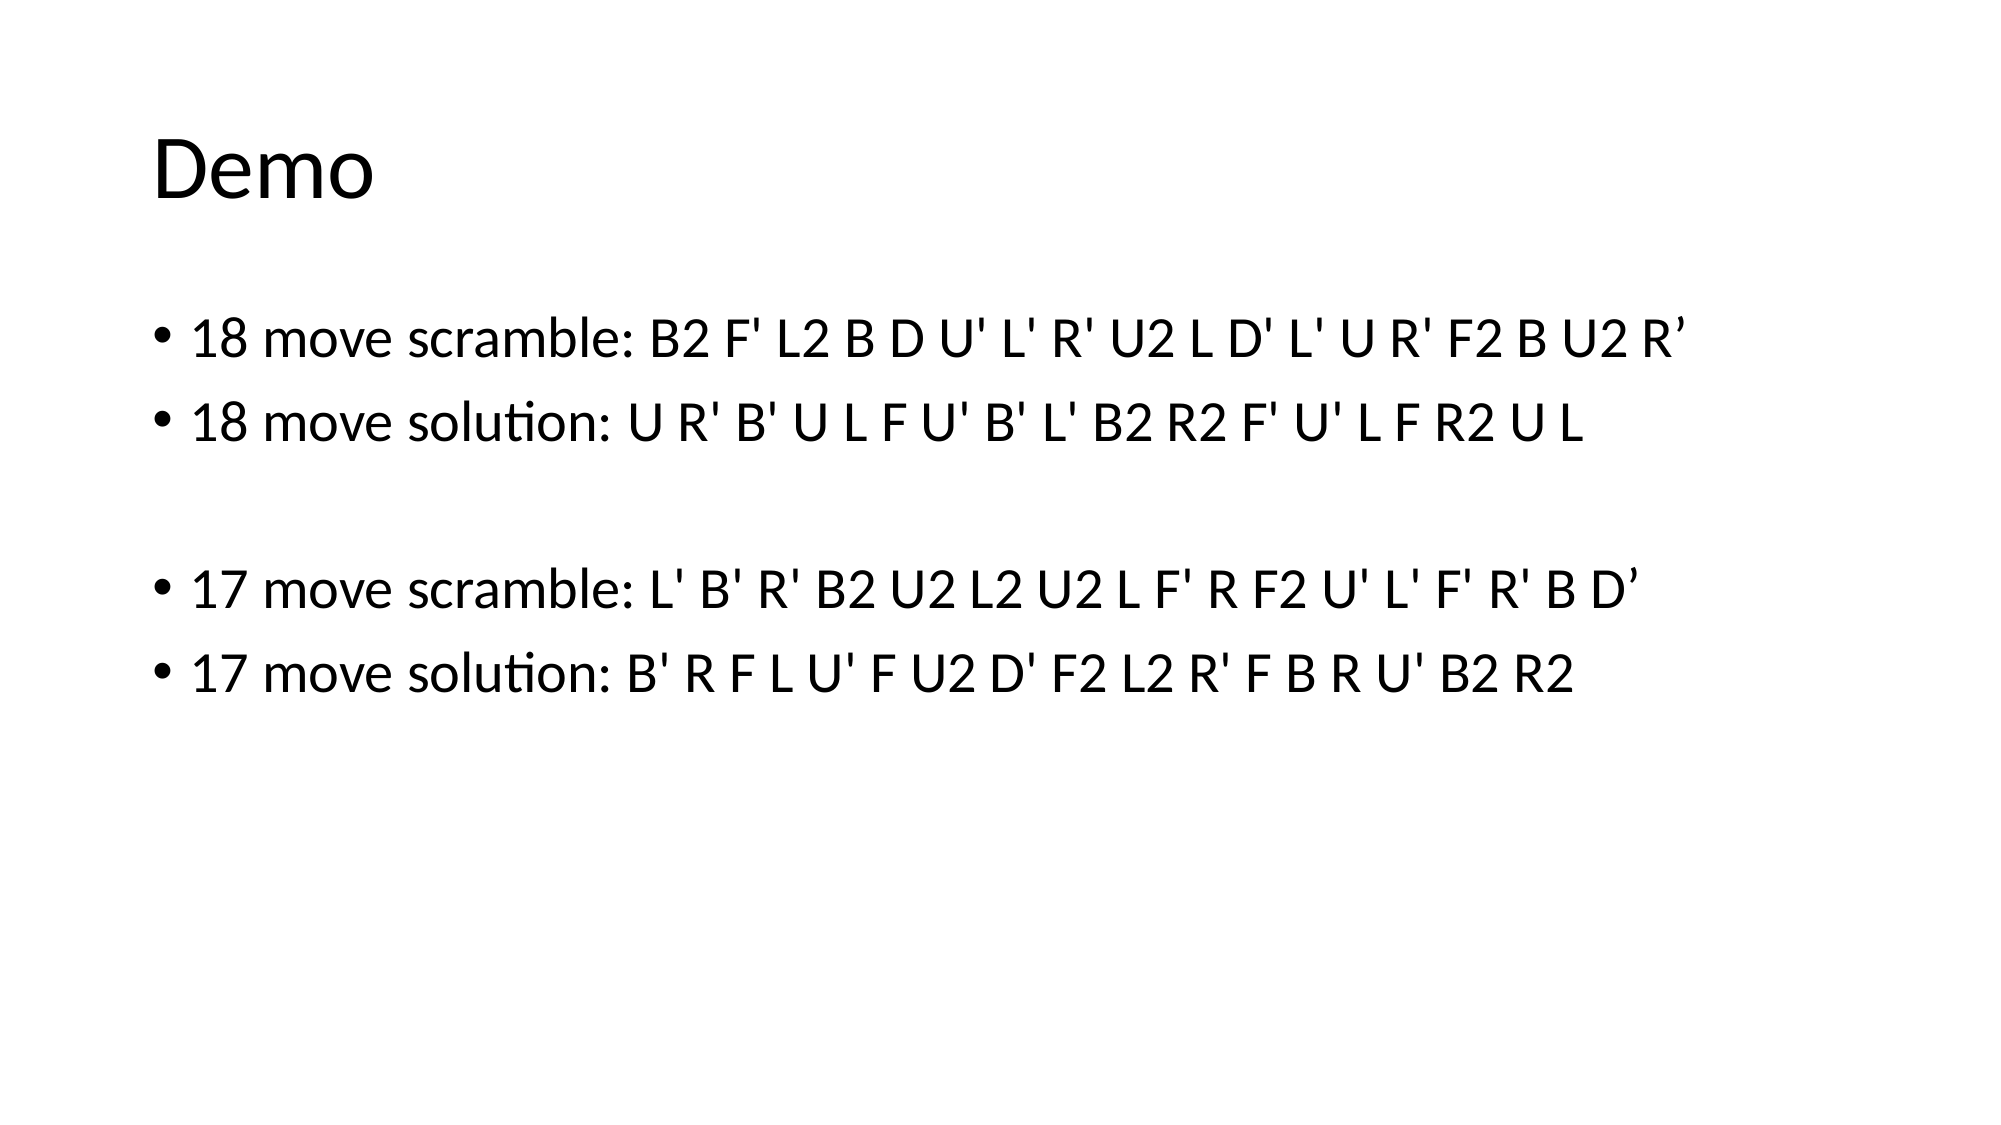

# Demo
18 move scramble: B2 F' L2 B D U' L' R' U2 L D' L' U R' F2 B U2 R’
18 move solution: U R' B' U L F U' B' L' B2 R2 F' U' L F R2 U L

17 move scramble: L' B' R' B2 U2 L2 U2 L F' R F2 U' L' F' R' B D’
17 move solution: B' R F L U' F U2 D' F2 L2 R' F B R U' B2 R2